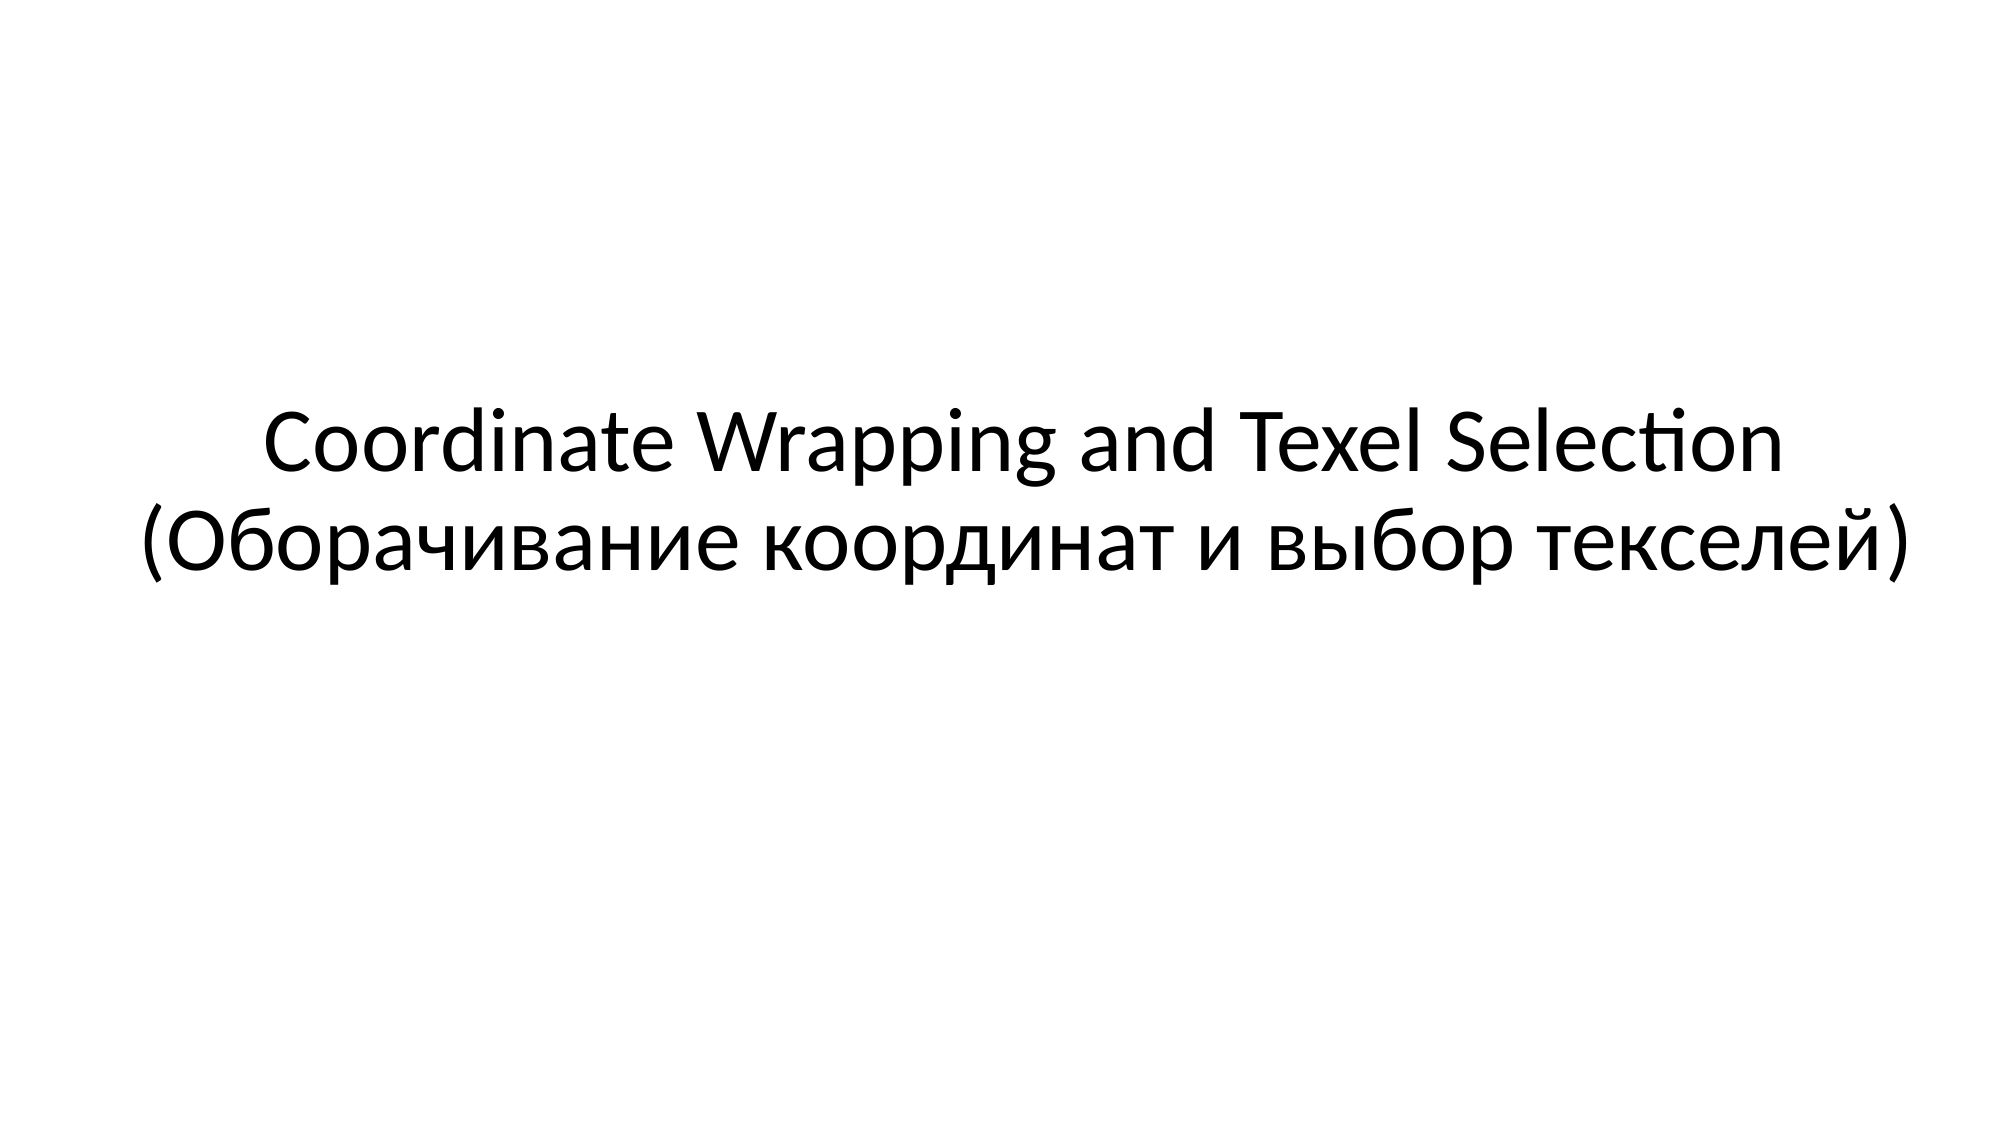

Coordinate Wrapping and Texel Selection (Оборачивание координат и выбор текселей)